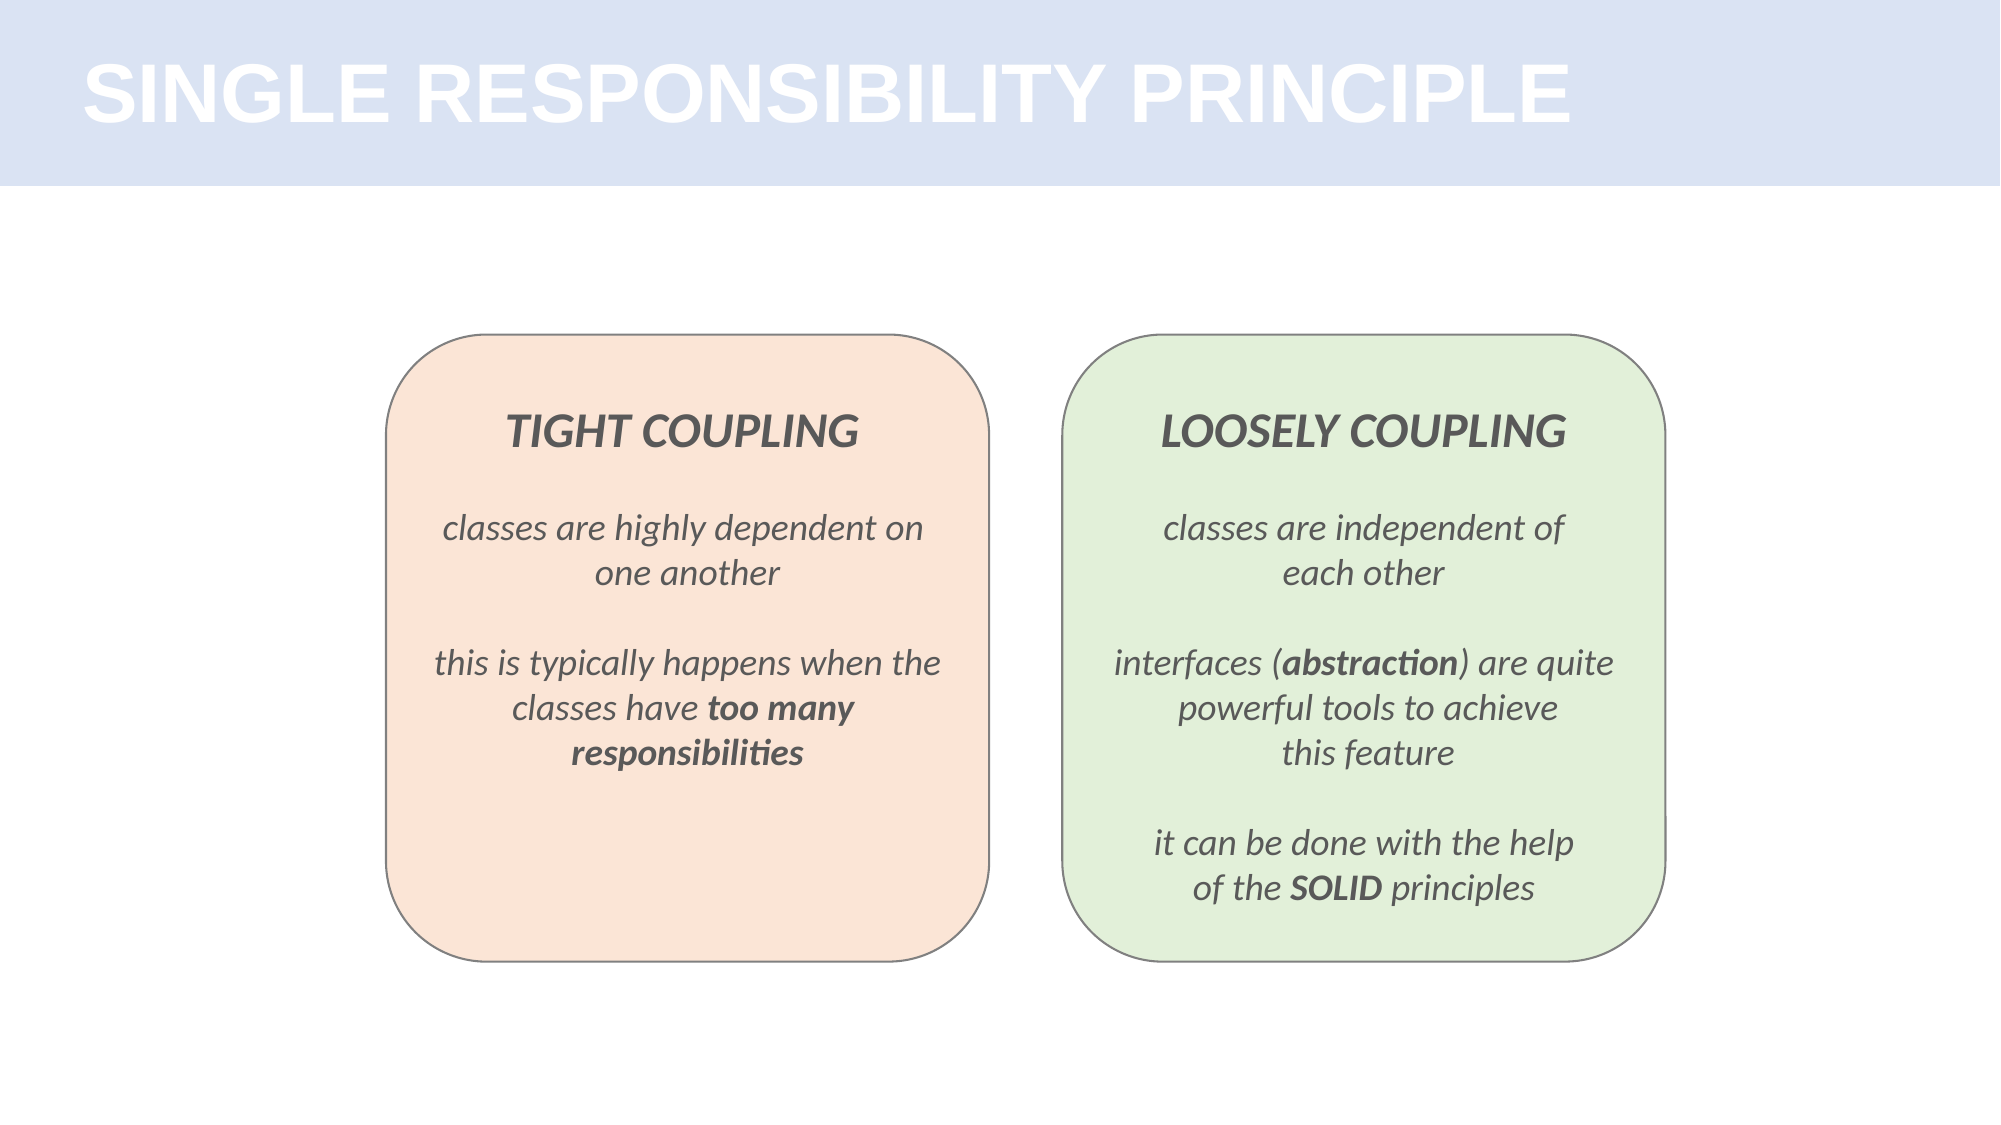

# SINGLE RESPONSIBILITY PRINCIPLE

TIGHT COUPLING

classes are highly dependent on
one another

this is typically happens when the
classes have too many
responsibilities

LOOSELY COUPLING

classes are independent of
each other

interfaces (abstraction) are quite
 powerful tools to achieve
 this feature

it can be done with the help
of the SOLID principles